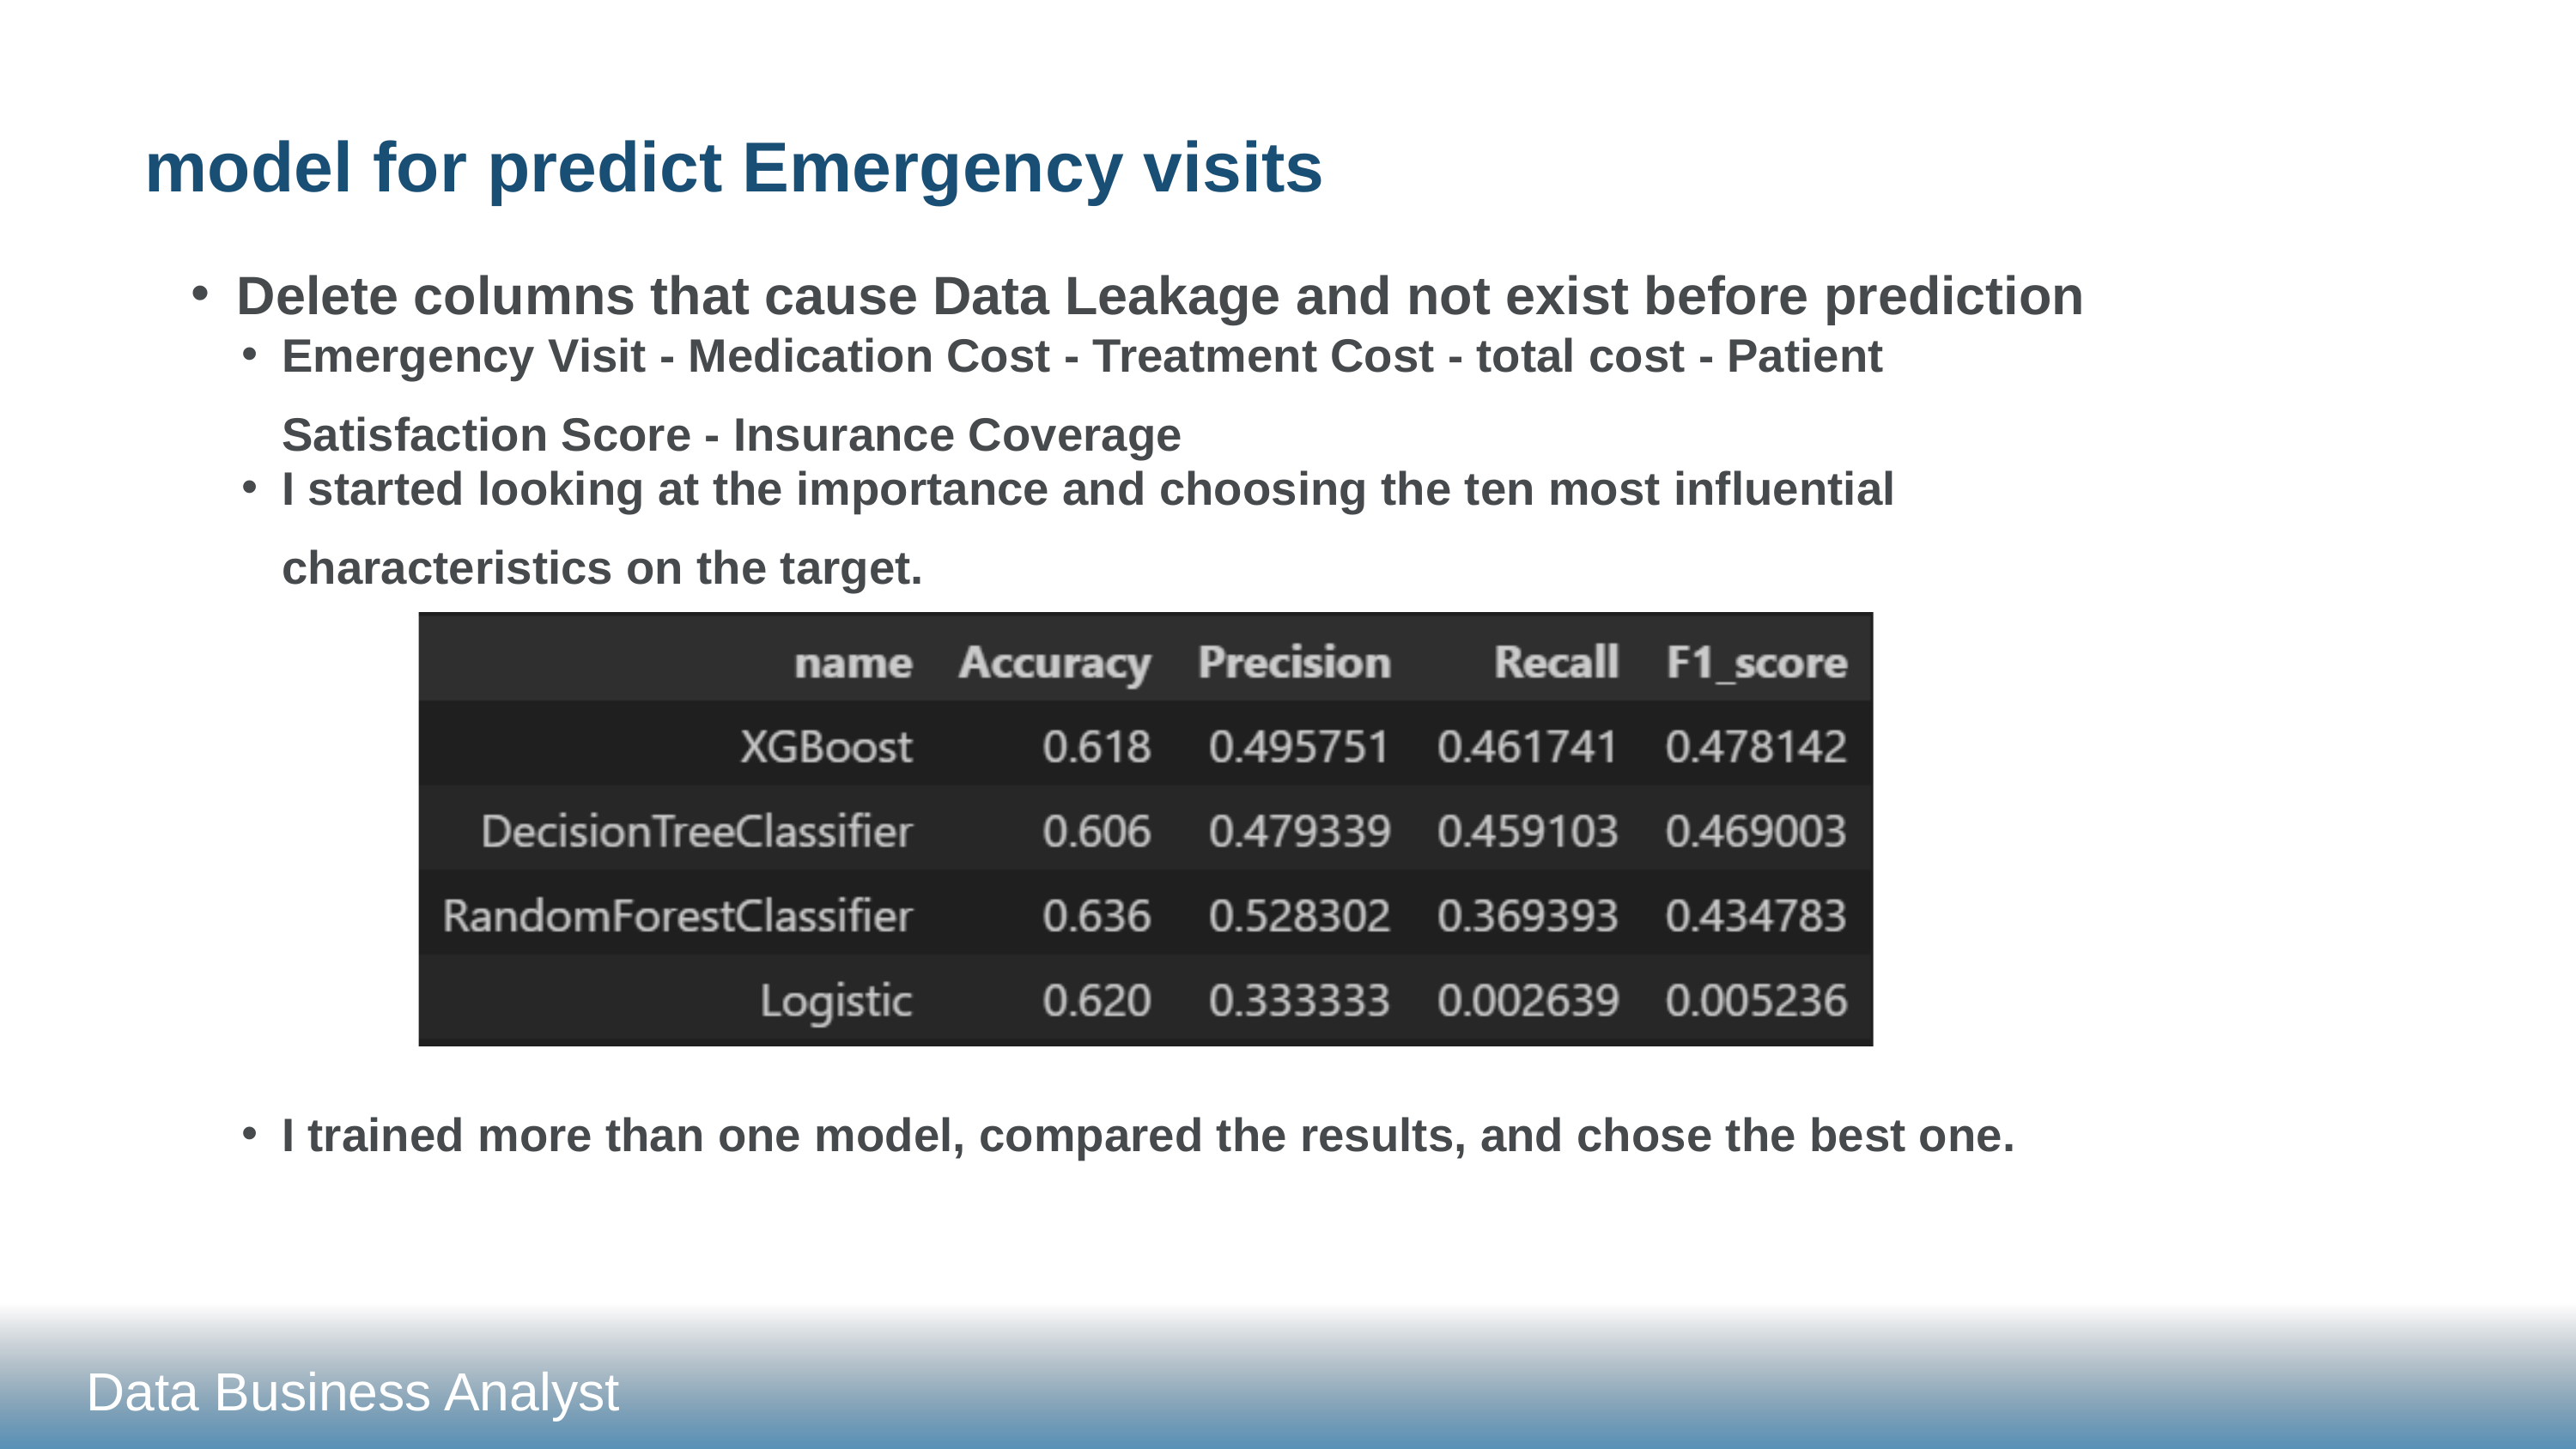

model for predict Emergency visits
Delete columns that cause Data Leakage and not exist before prediction
Emergency Visit - Medication Cost - Treatment Cost - total cost - Patient Satisfaction Score - Insurance Coverage
I started looking at the importance and choosing the ten most influential characteristics on the target.

I trained more than one model, compared the results, and chose the best one.
Data Business Analyst